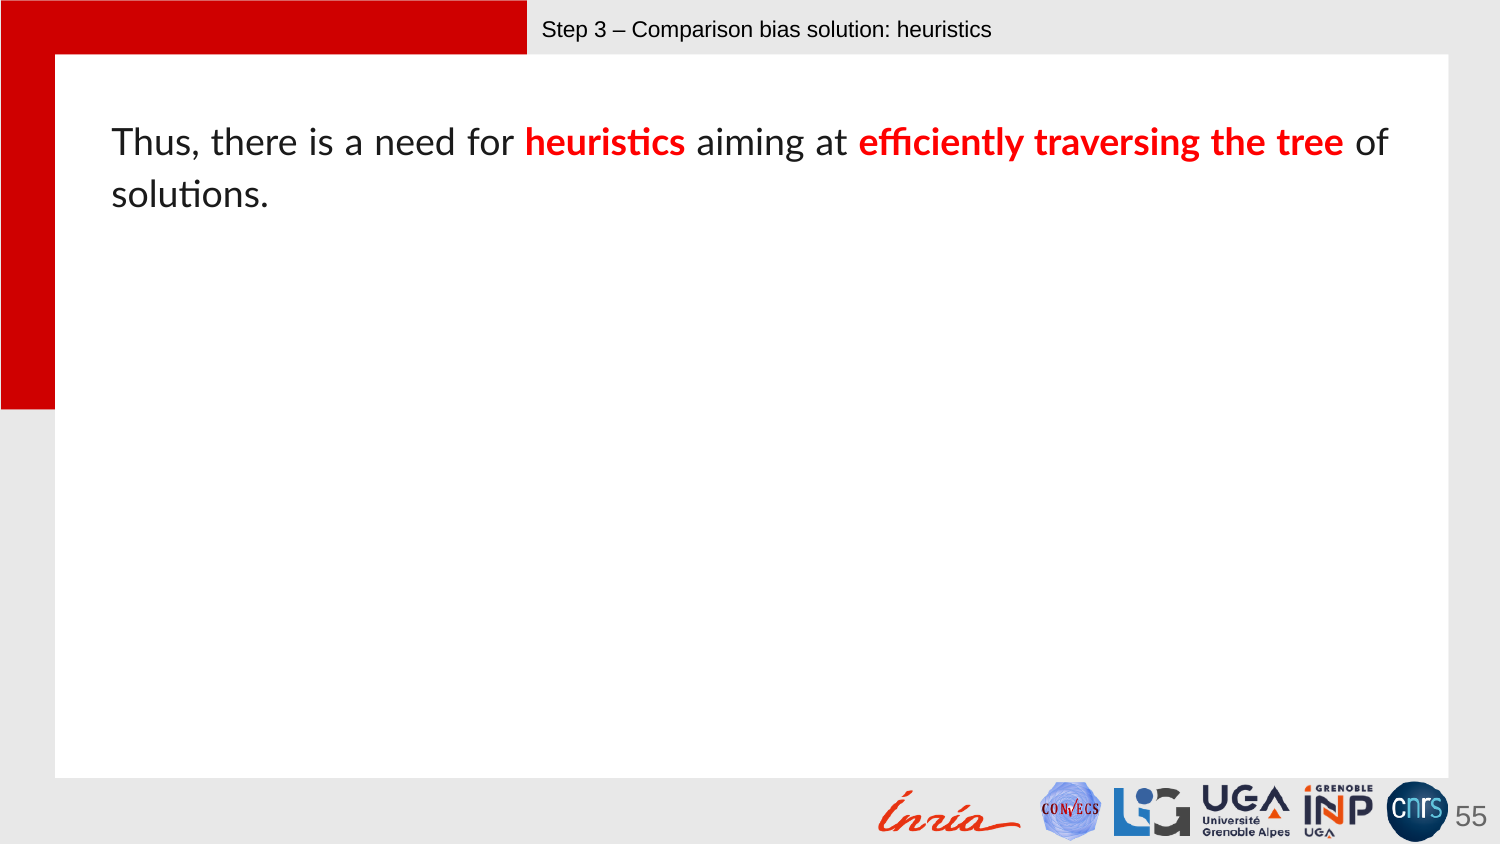

# Step 3 – Comparison bias solution: heuristics
Thus, there is a need for heuristics aiming at efficiently traversing the tree of solutions.
55